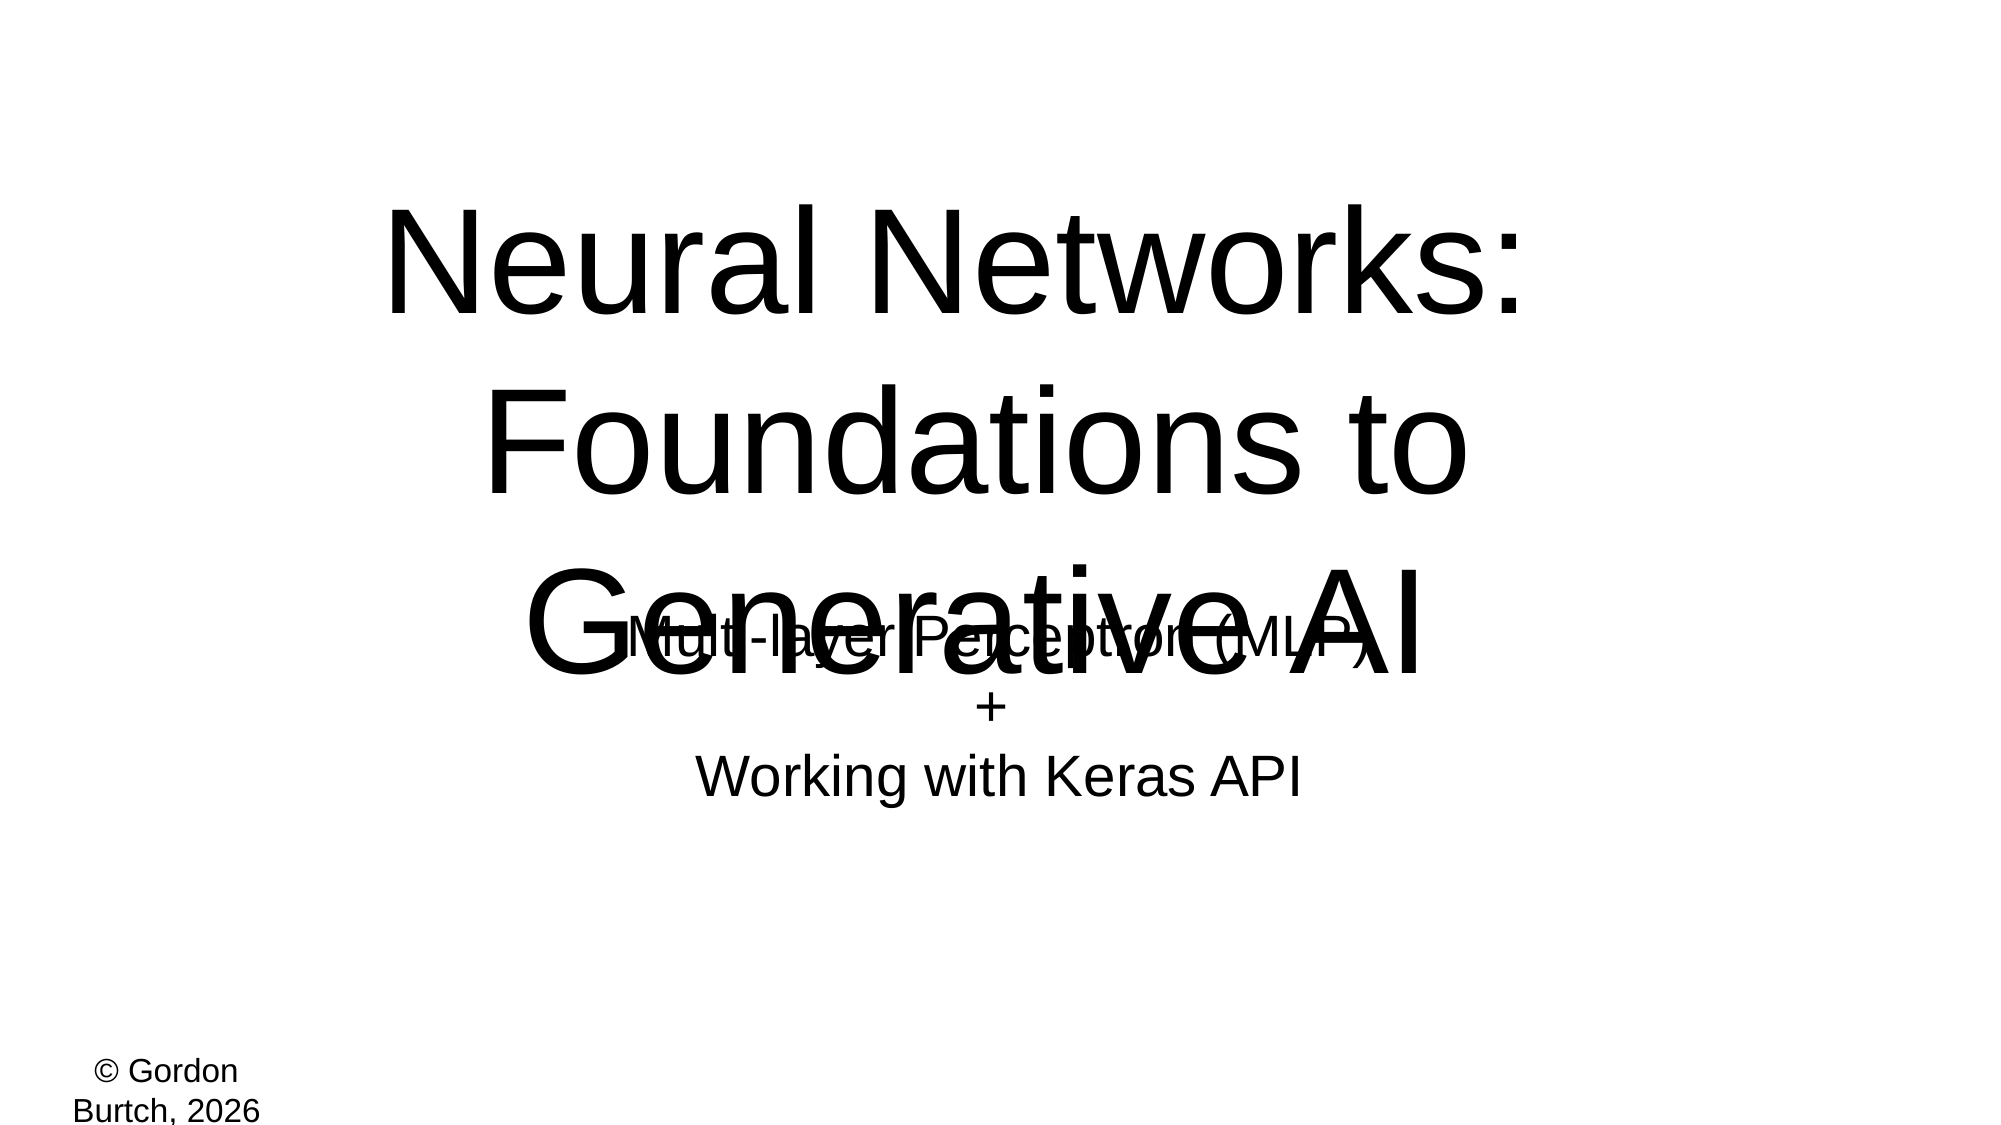

Neural Networks:
Foundations to Generative AI
Multi-layer Perceptron (MLP) +
Working with Keras API